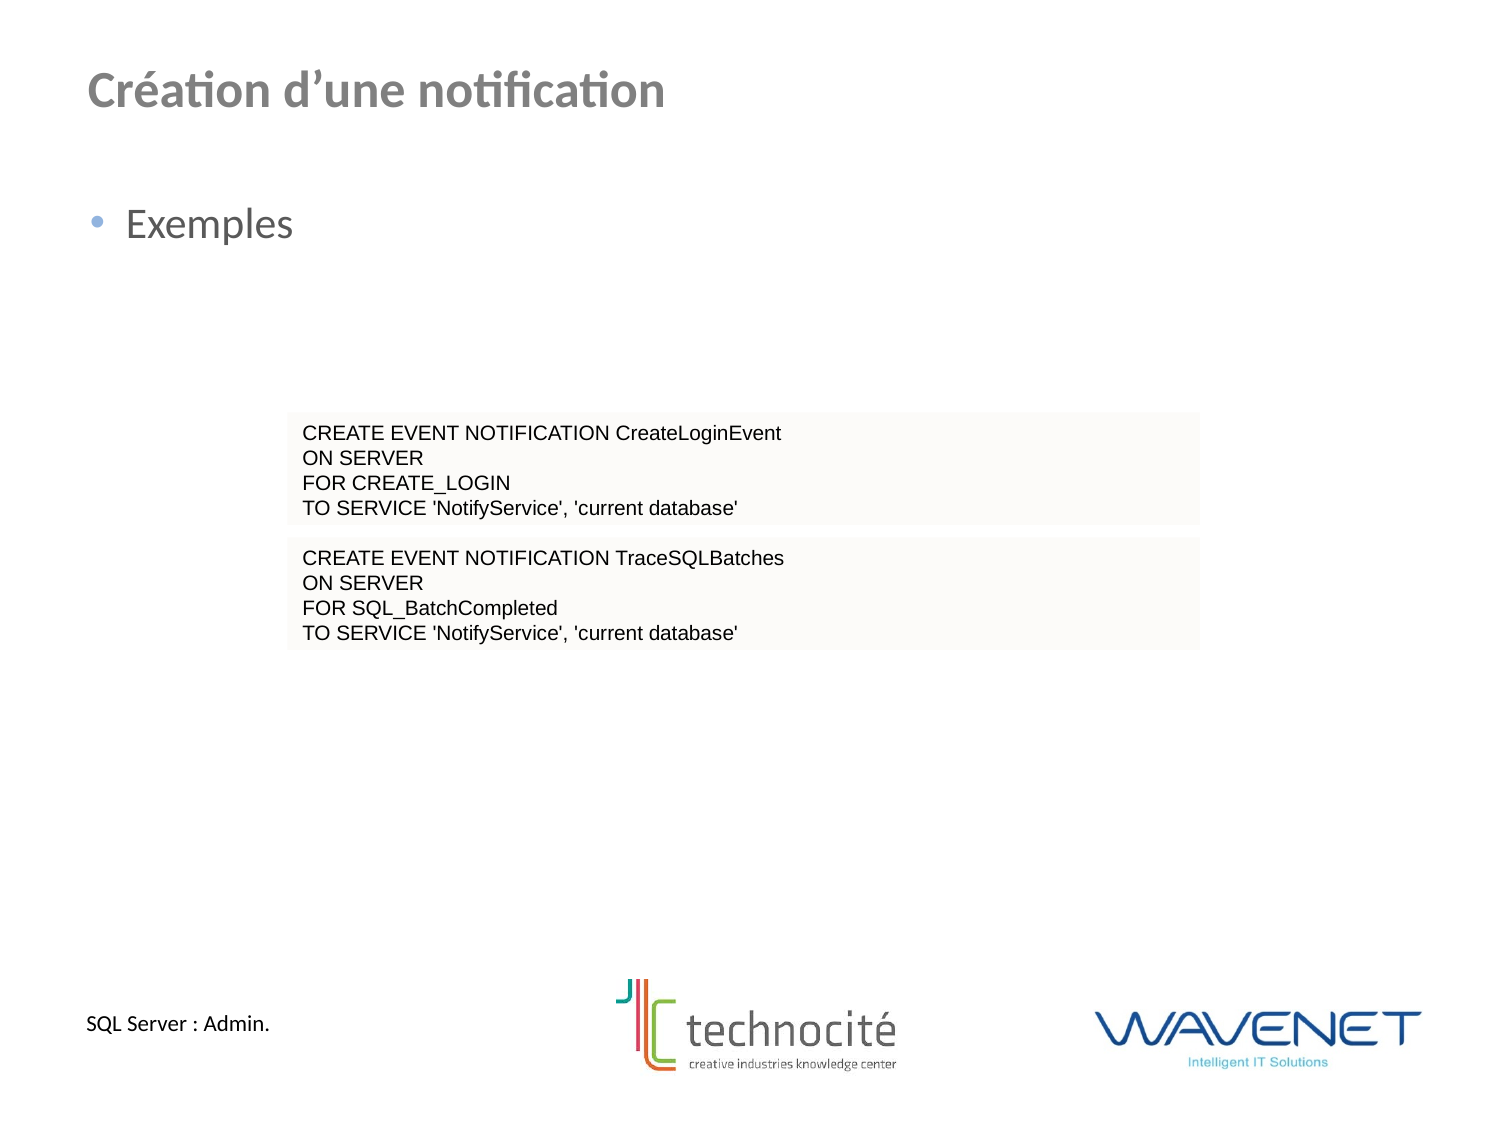

Création d’une notification
Exemples
CREATE EVENT NOTIFICATION CreateLoginEvent
ON SERVER
FOR CREATE_LOGIN
TO SERVICE 'NotifyService', 'current database'
CREATE EVENT NOTIFICATION TraceSQLBatches
ON SERVER
FOR SQL_BatchCompleted
TO SERVICE 'NotifyService', 'current database'
SQL Server : Admin.